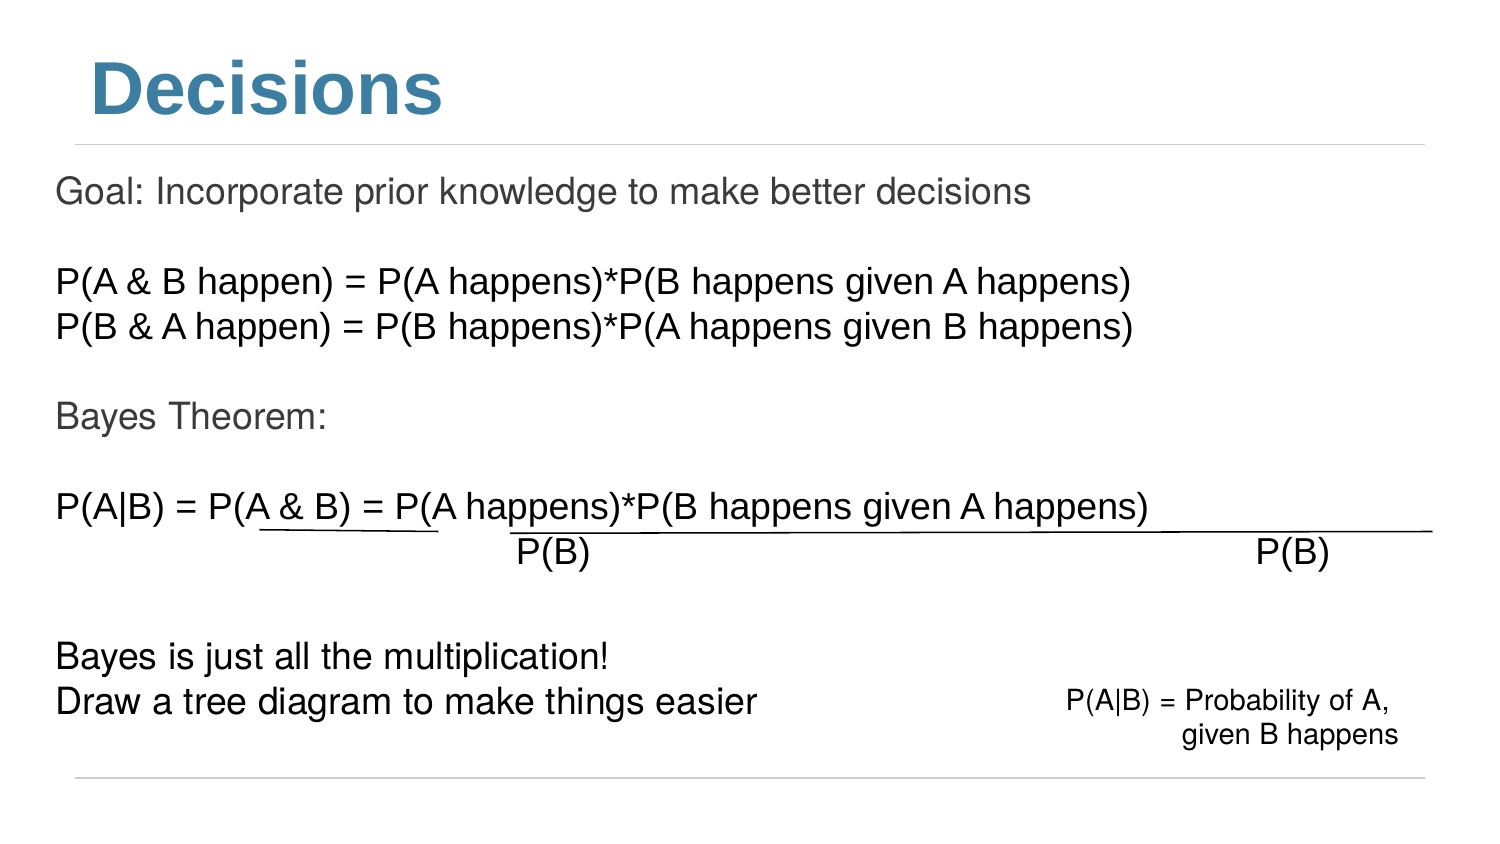

# Decisions
Goal: Incorporate prior knowledge to make better decisions

P(A & B happen) = P(A happens)*P(B happens given A happens)
P(B & A happen) = P(B happens)*P(A happens given B happens)

Bayes Theorem:

P(A|B) = P(A & B) = P(A happens)*P(B happens given A happens)
			 P(B)					P(B)

Bayes is just all the multiplication!
Draw a tree diagram to make things easier
P(A|B) = Probability of A,
     given B happens